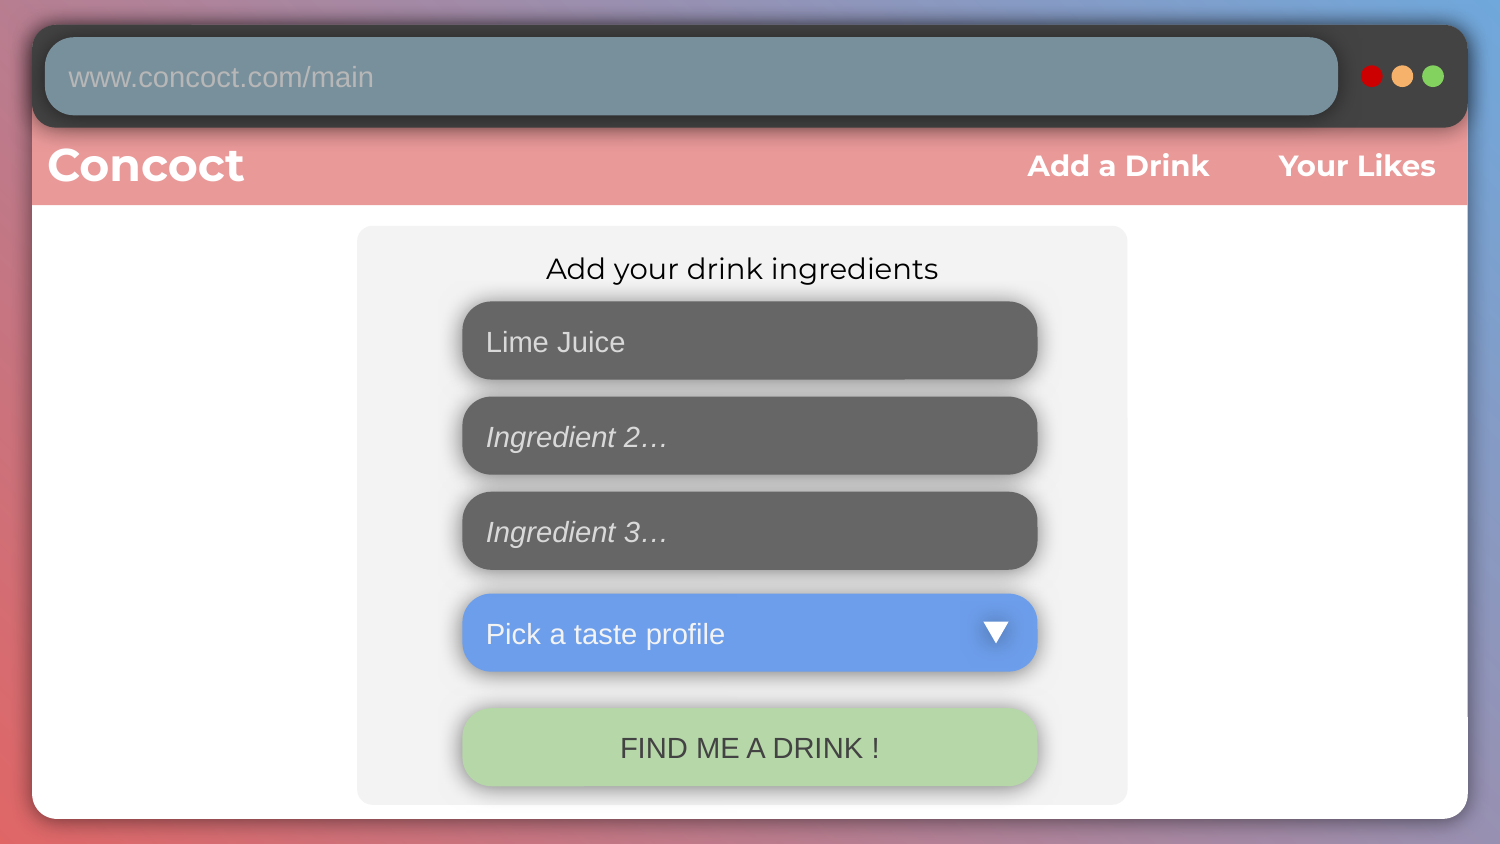

Concoct

www.concoct.com/main
Concoct

Add a Drink
Your Likes

Add your drink ingredients
Lime Juice
Ingredient 2…
Ingredient 3…
Pick a taste profile

FIND ME A DRINK !